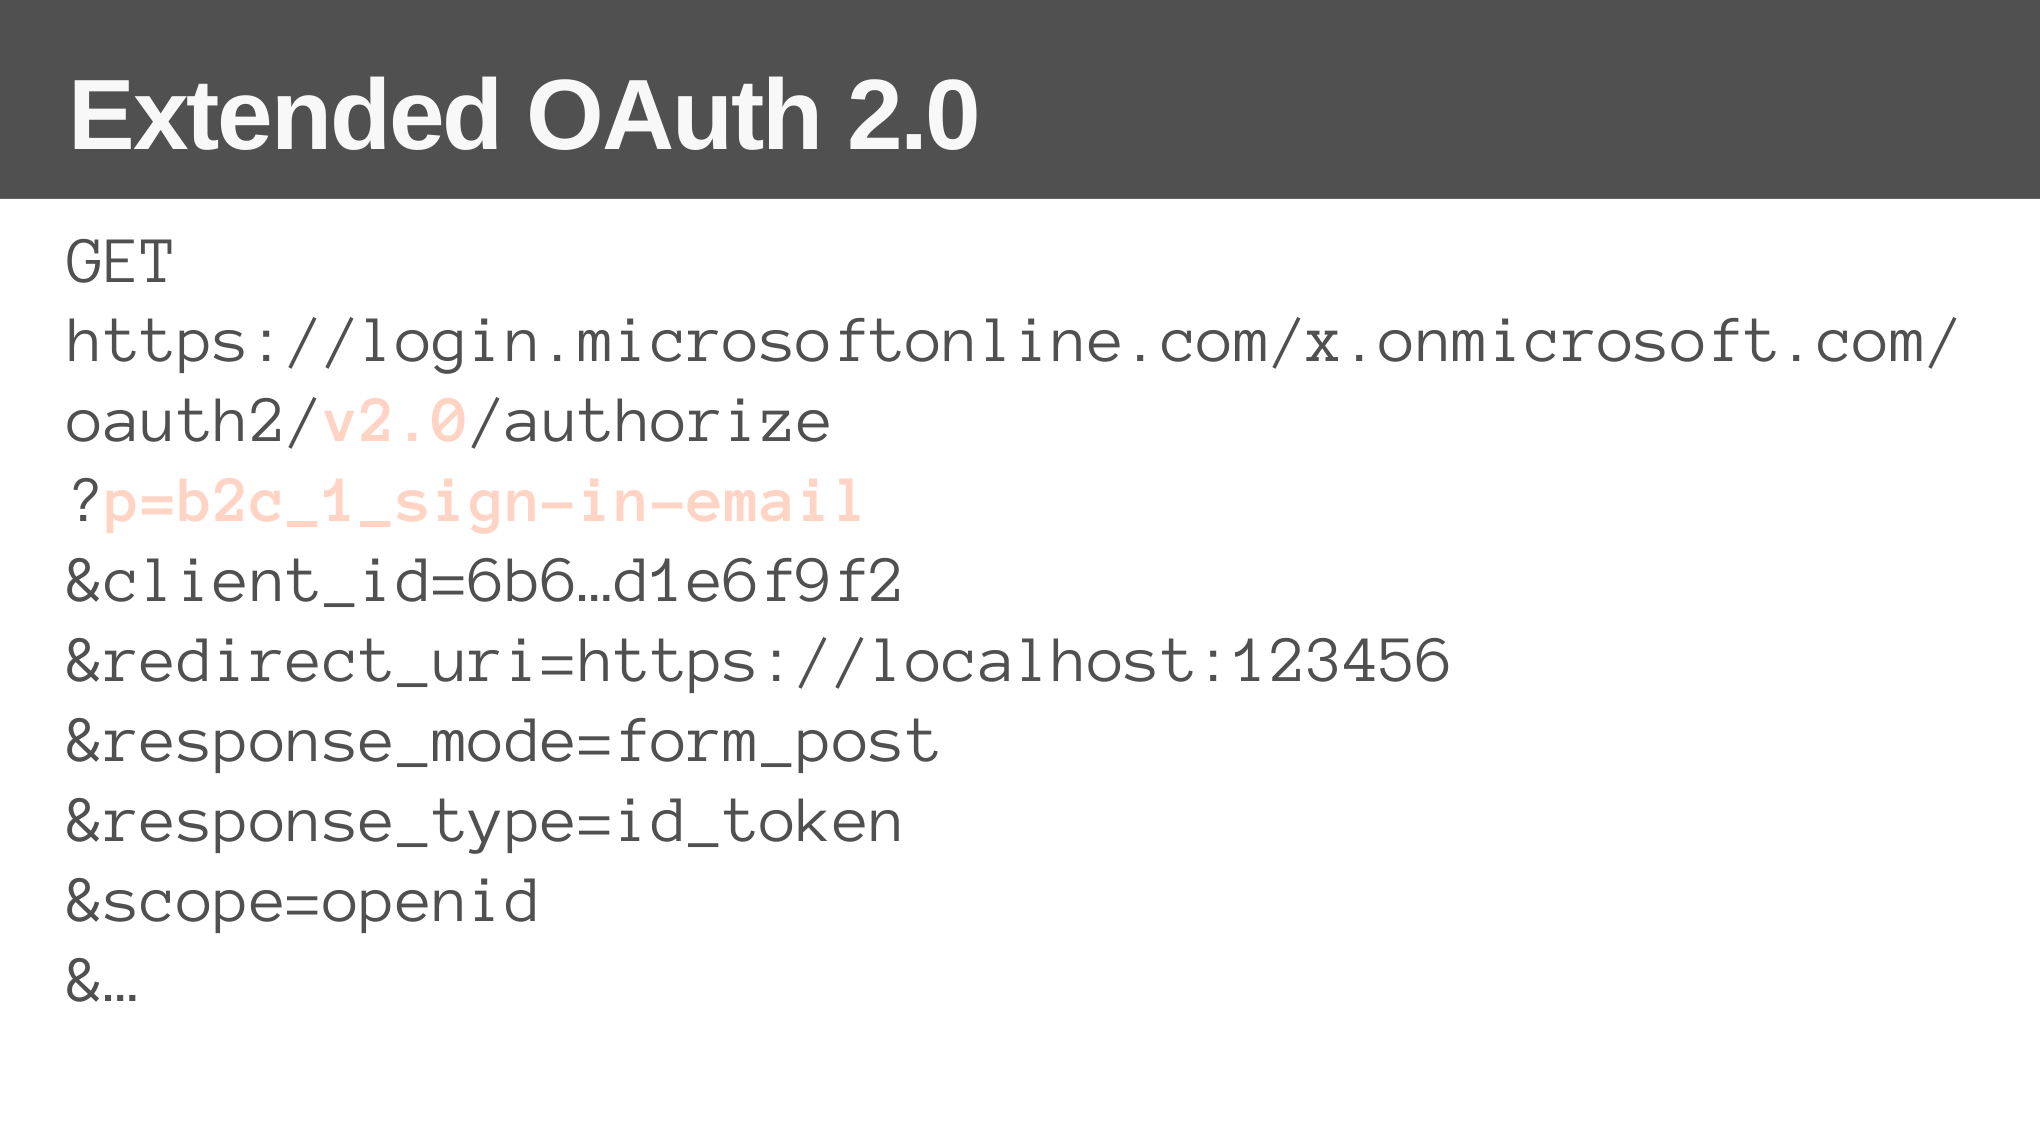

# Extended OAuth 2.0
GET https://login.microsoftonline.com/x.onmicrosoft.com/oauth2/v2.0/authorize
?p=b2c_1_sign-in-email
&client_id=6b6…d1e6f9f2
&redirect_uri=https://localhost:123456
&response_mode=form_post
&response_type=id_token
&scope=openid
&…